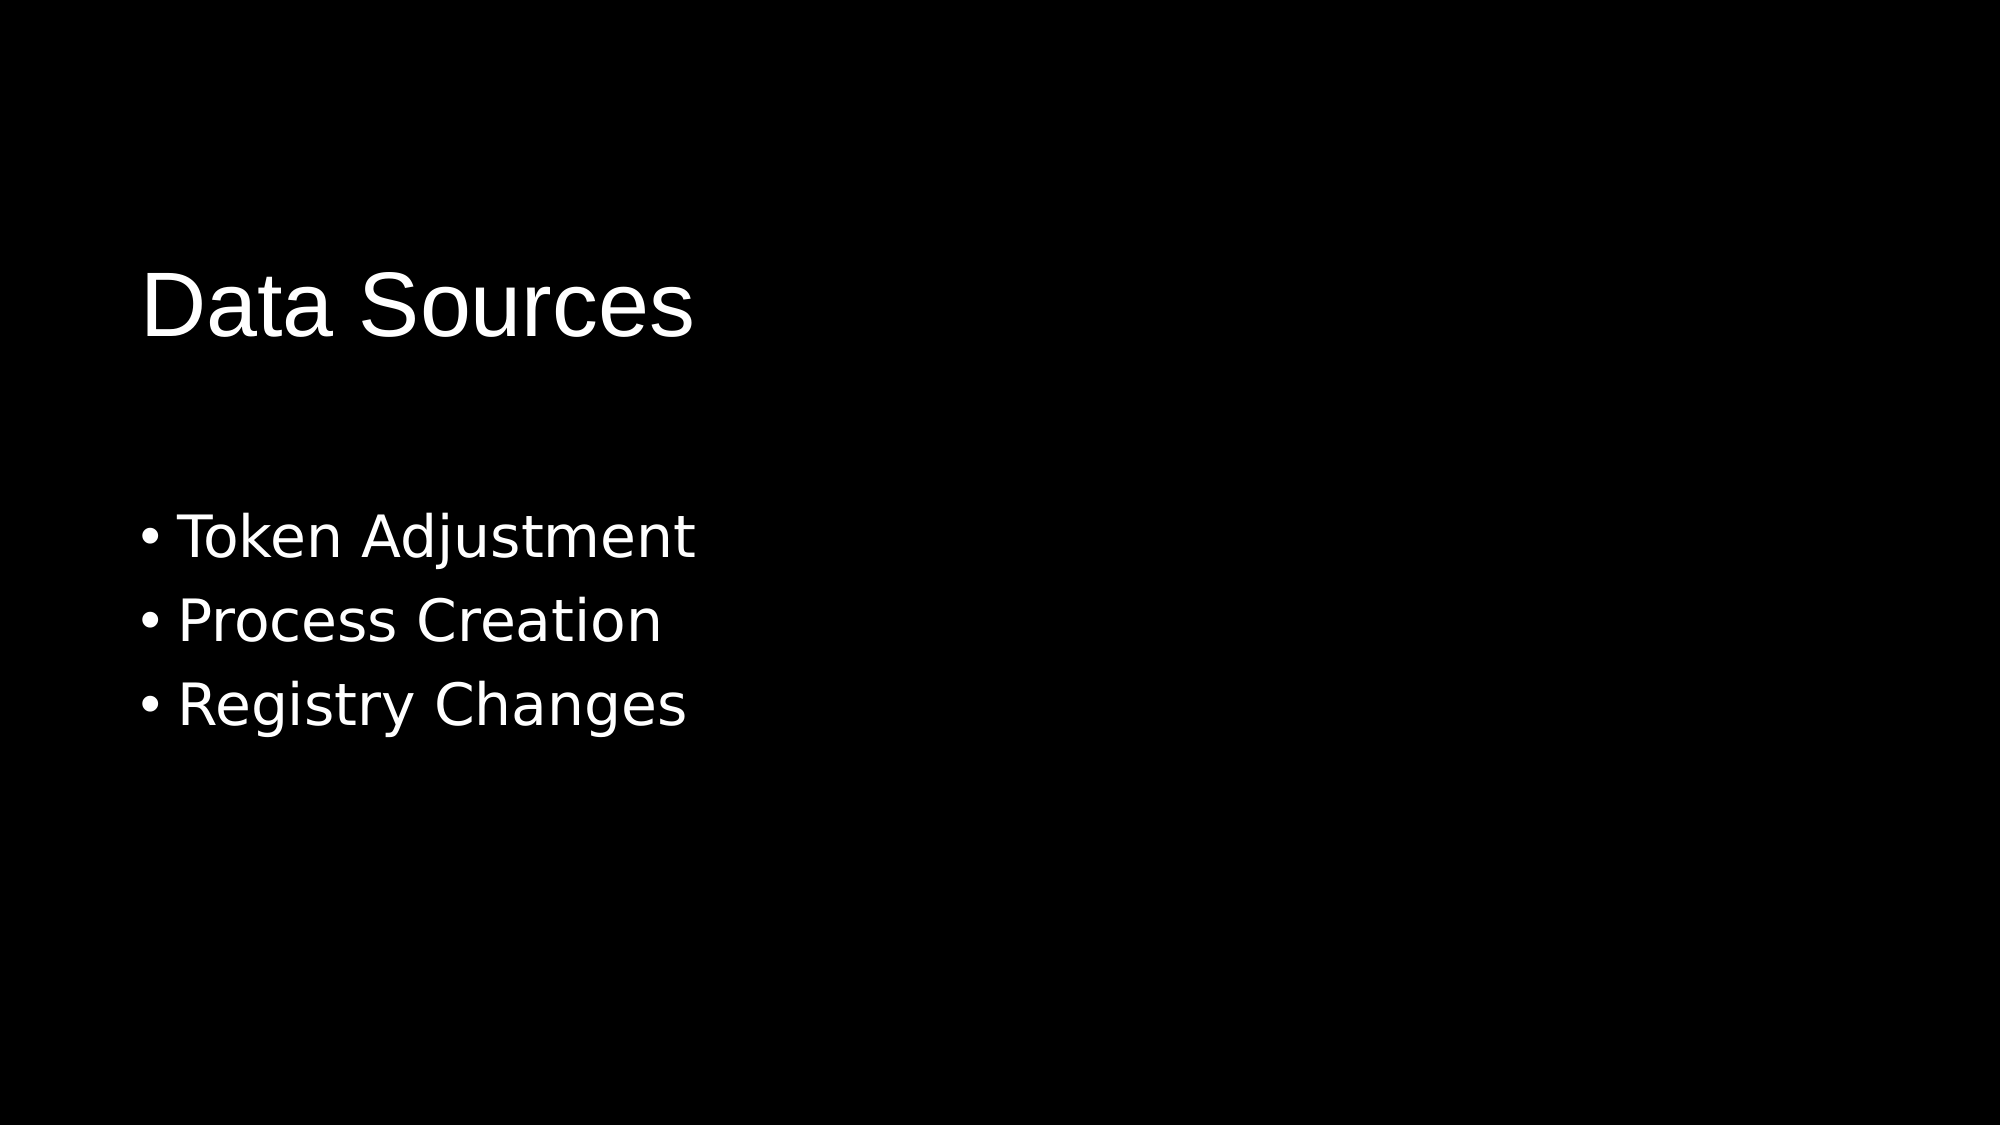

# Data Sources
Token Adjustment
Process Creation
Registry Changes